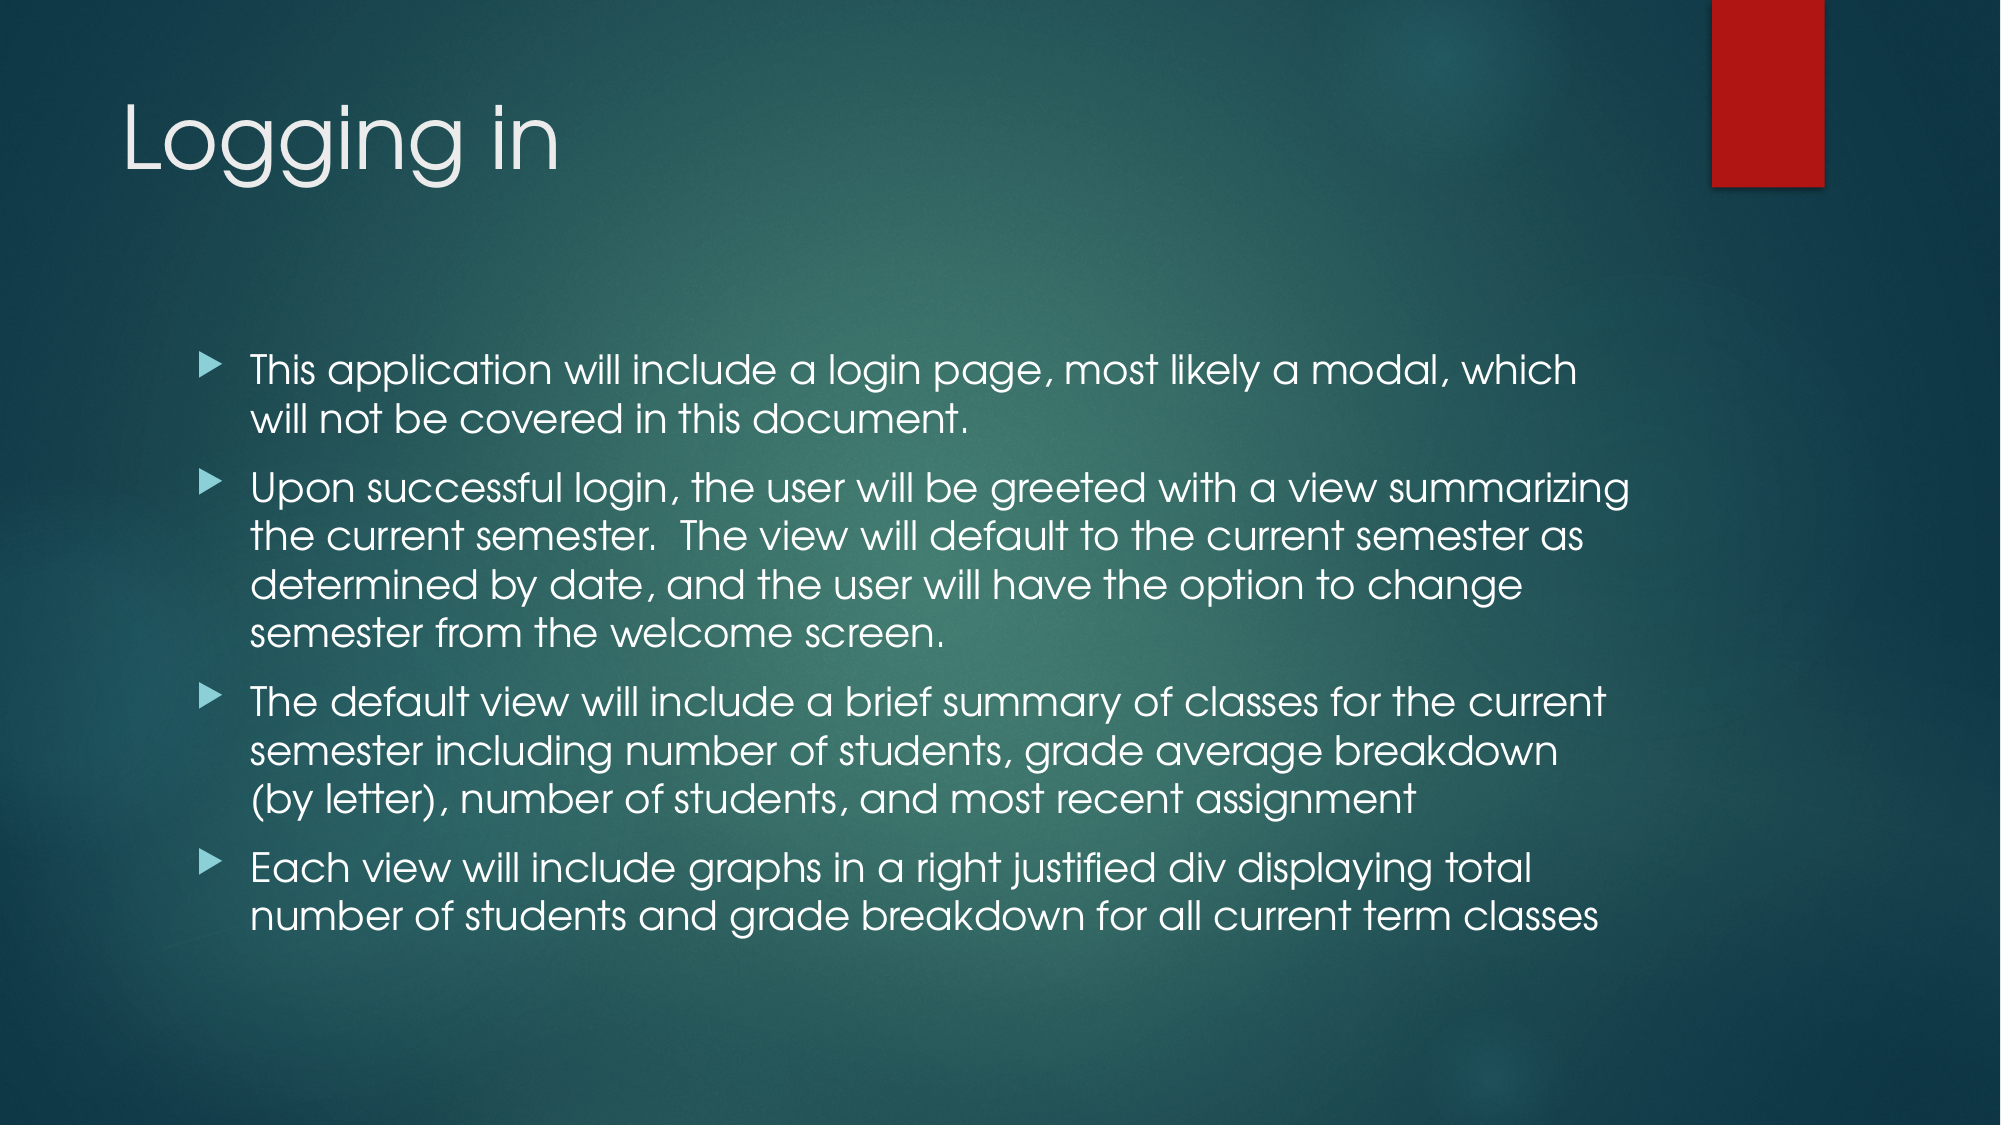

# Logging in
This application will include a login page, most likely a modal, which will not be covered in this document.
Upon successful login, the user will be greeted with a view summarizing the current semester.  The view will default to the current semester as determined by date, and the user will have the option to change semester from the welcome screen.
The default view will include a brief summary of classes for the current semester including number of students, grade average breakdown (by letter), number of students, and most recent assignment
Each view will include graphs in a right justified div displaying total number of students and grade breakdown for all current term classes